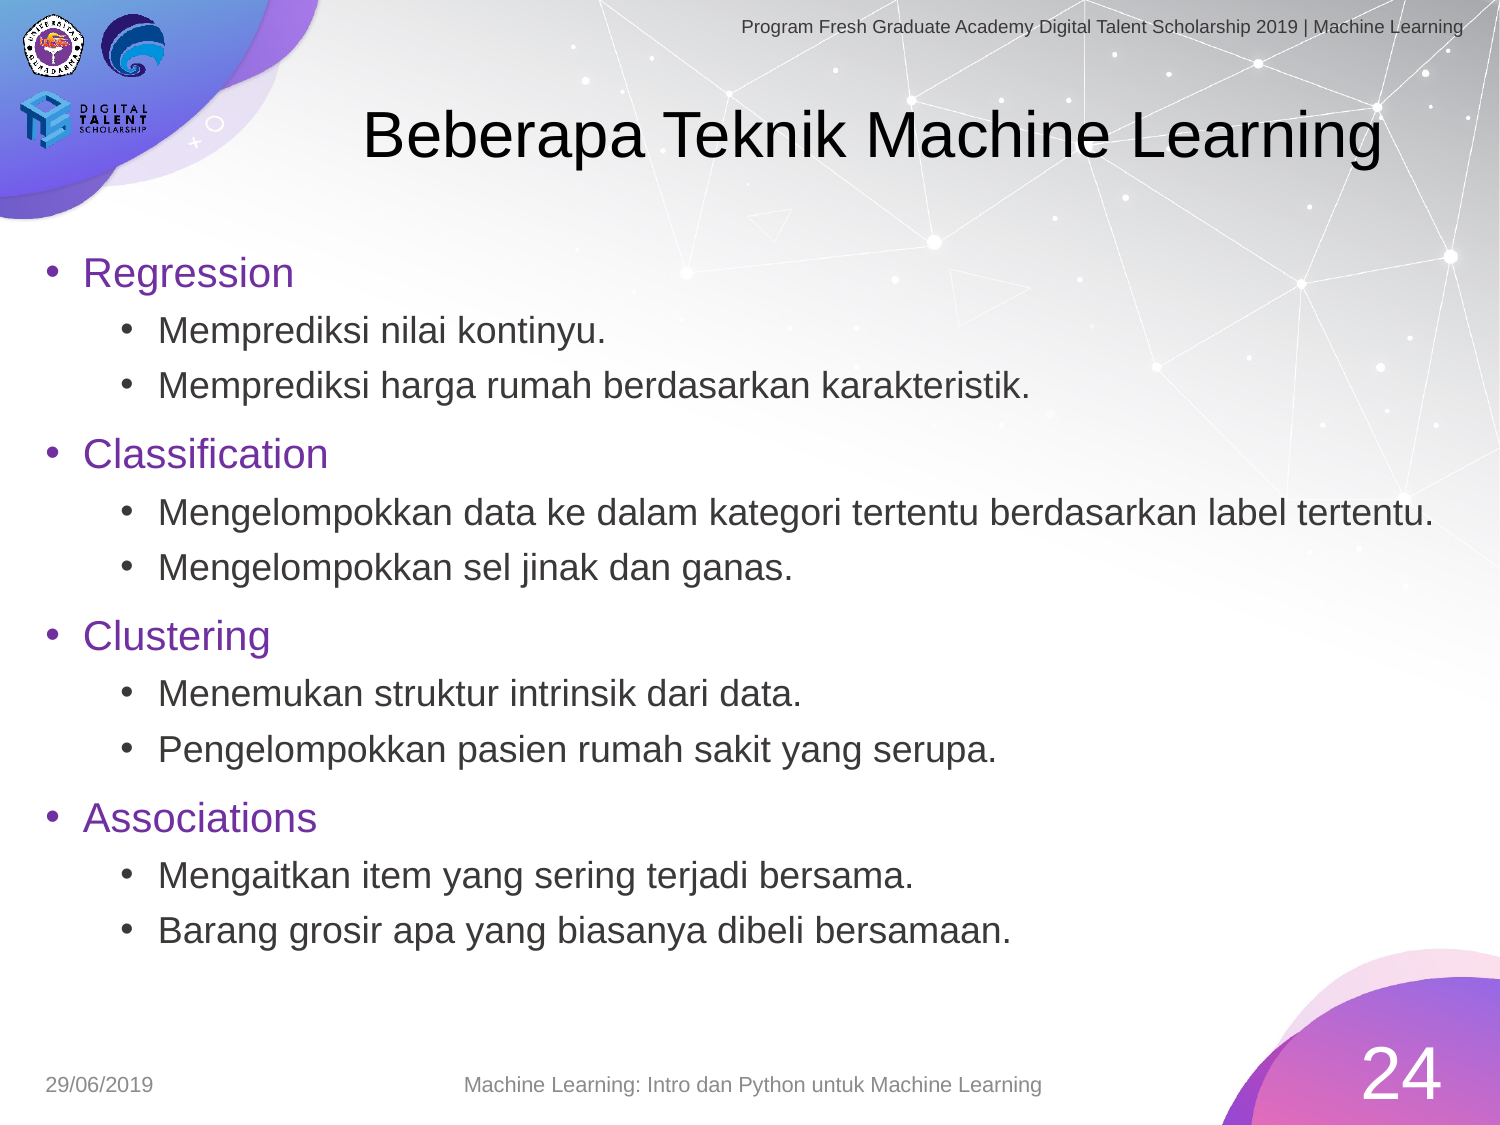

# Beberapa Teknik Machine Learning
Regression
Memprediksi nilai kontinyu.
Memprediksi harga rumah berdasarkan karakteristik.
Classification
Mengelompokkan data ke dalam kategori tertentu berdasarkan label tertentu.
Mengelompokkan sel jinak dan ganas.
Clustering
Menemukan struktur intrinsik dari data.
Pengelompokkan pasien rumah sakit yang serupa.
Associations
Mengaitkan item yang sering terjadi bersama.
Barang grosir apa yang biasanya dibeli bersamaan.
24
Machine Learning: Intro dan Python untuk Machine Learning
29/06/2019